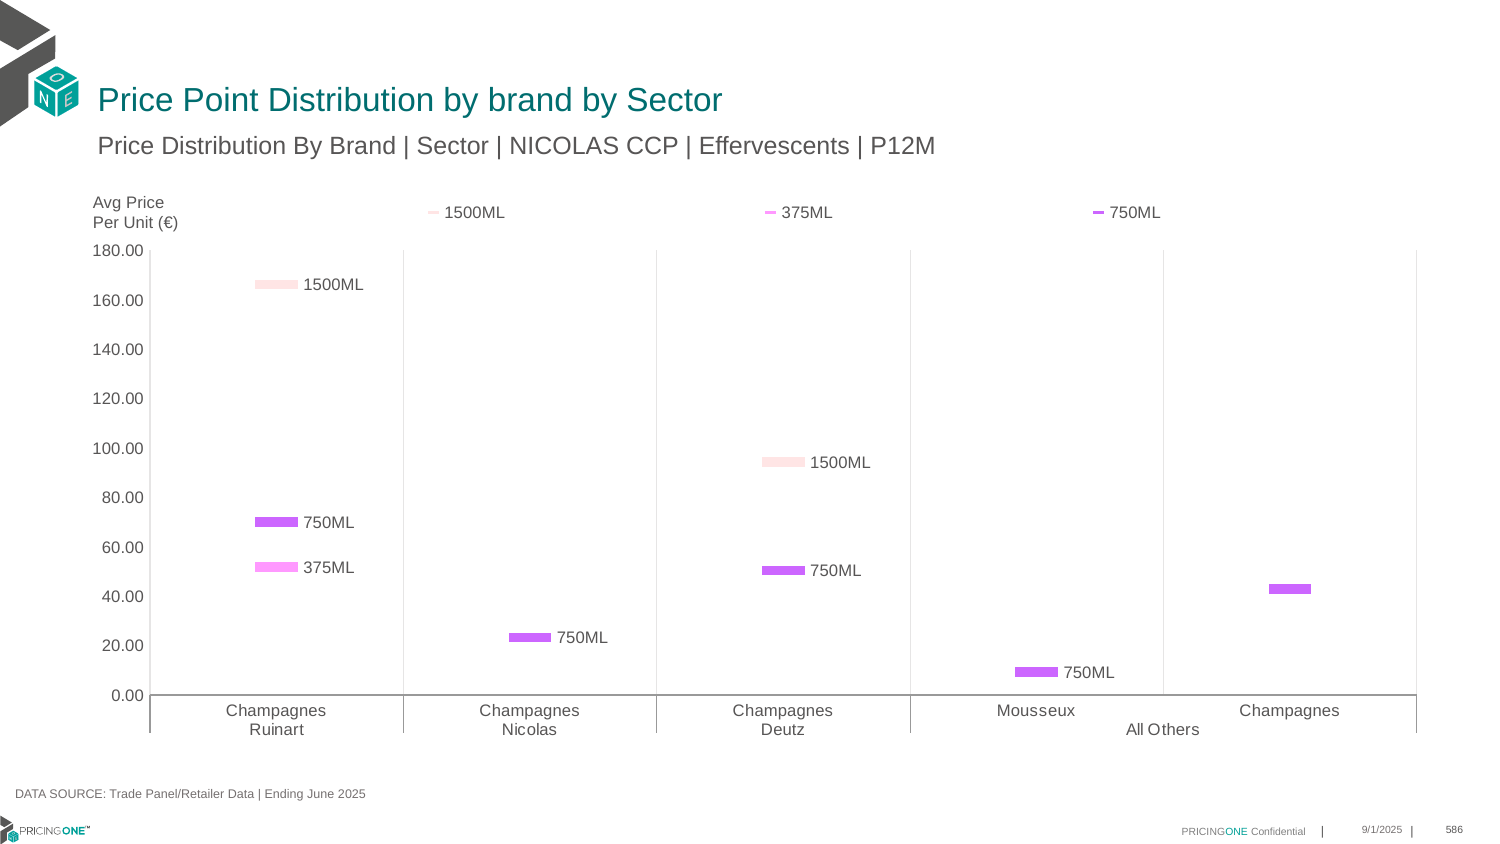

# Price Point Distribution by brand by Sector
Price Distribution By Brand | Sector | NICOLAS CCP | Effervescents | P12M

### Chart

| Category | 1500ML | 375ML | 750ML |
|---|---|---|---|
| Champagnes | 166.1675 | 51.7901 | 70.0113 |
| Champagnes | None | None | 23.3458 |
| Champagnes | 94.2854 | None | 50.4103 |
| Mousseux | None | None | 9.3094 |
| Champagnes | None | None | 42.919 |
Avg Price
Per Unit (€)
DATA SOURCE: Trade Panel/Retailer Data | Ending June 2025
9/1/2025
586